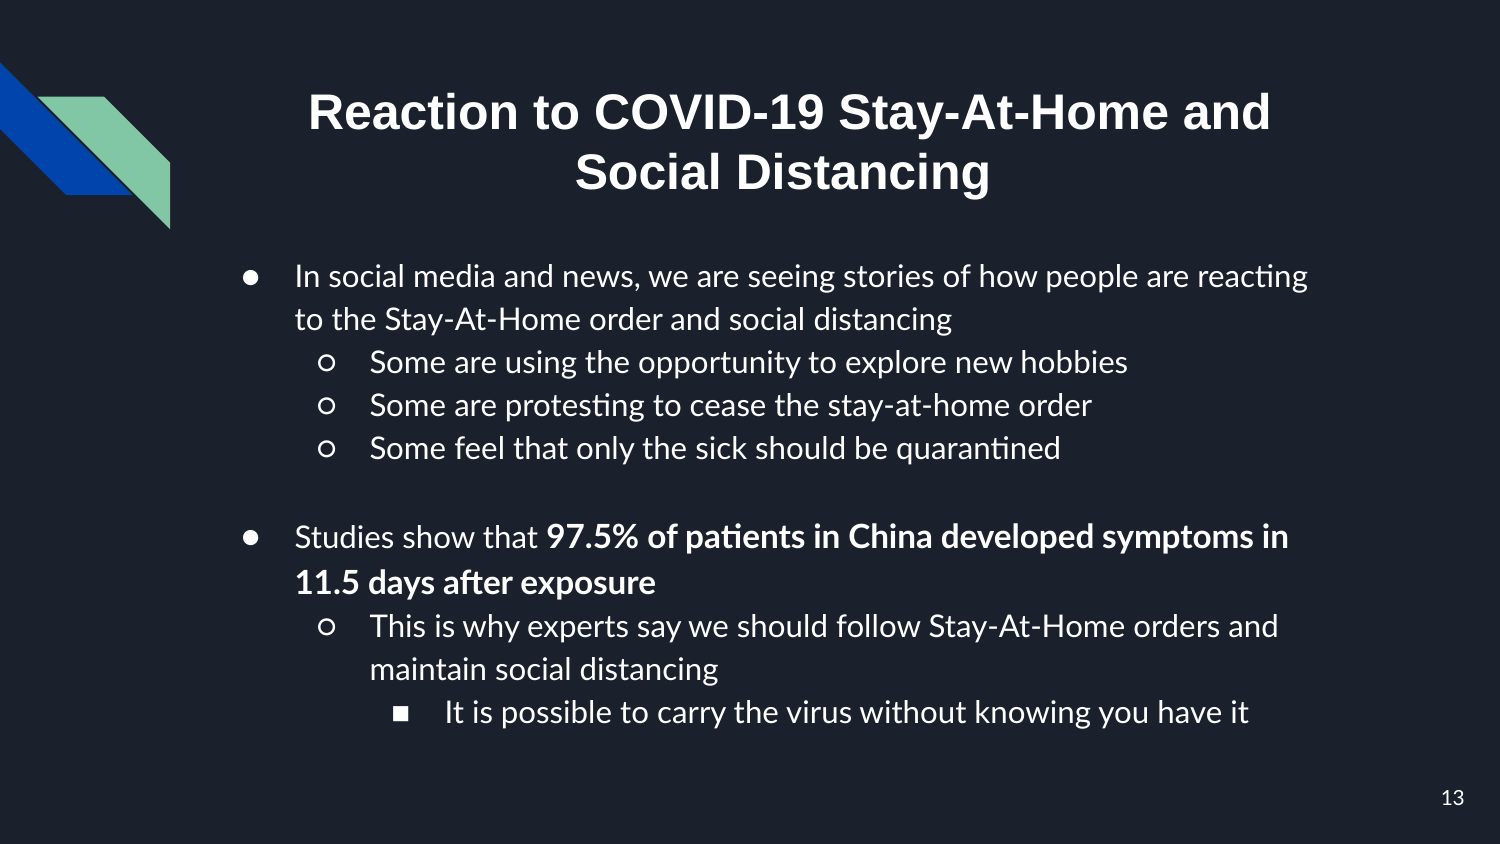

# Reaction to COVID-19 Stay-At-Home and Social Distancing
In social media and news, we are seeing stories of how people are reacting to the Stay-At-Home order and social distancing
Some are using the opportunity to explore new hobbies
Some are protesting to cease the stay-at-home order
Some feel that only the sick should be quarantined
Studies show that 97.5% of patients in China developed symptoms in 11.5 days after exposure
This is why experts say we should follow Stay-At-Home orders and maintain social distancing
It is possible to carry the virus without knowing you have it
13